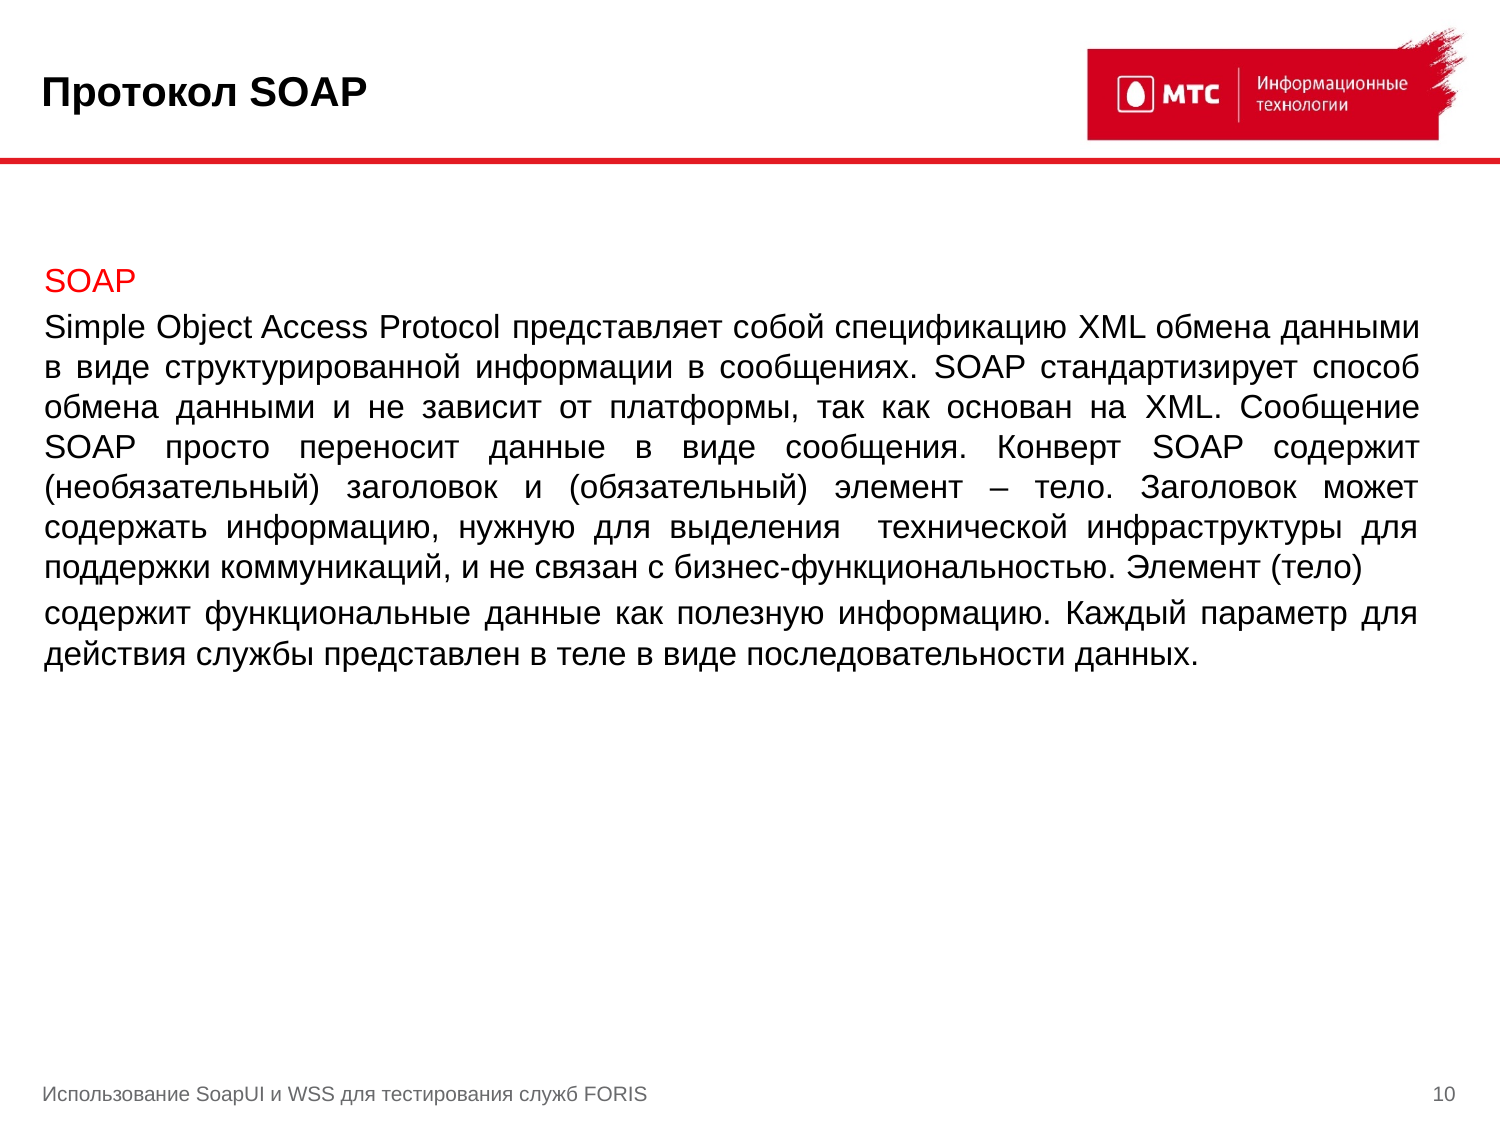

# Протокол SOAP
SOAP
Simple Object Access Protocol представляет собой спецификацию XML обмена данными в виде структурированной информации в сообщениях. SOAP стандартизирует способ обмена данными и не зависит от платформы, так как основан на XML. Сообщение SOAP просто переносит данные в виде сообщения. Конверт SOAP содержит (необязательный) заголовок и (обязательный) элемент – тело. Заголовок может содержать информацию, нужную для выделения  технической инфраструктуры для поддержки коммуникаций, и не связан с бизнес-функциональностью. Элемент (тело)
содержит функциональные данные как полезную информацию. Каждый параметр для действия службы представлен в теле в виде последовательности данных.
Использование SoapUI и WSS для тестирования служб FORIS
10